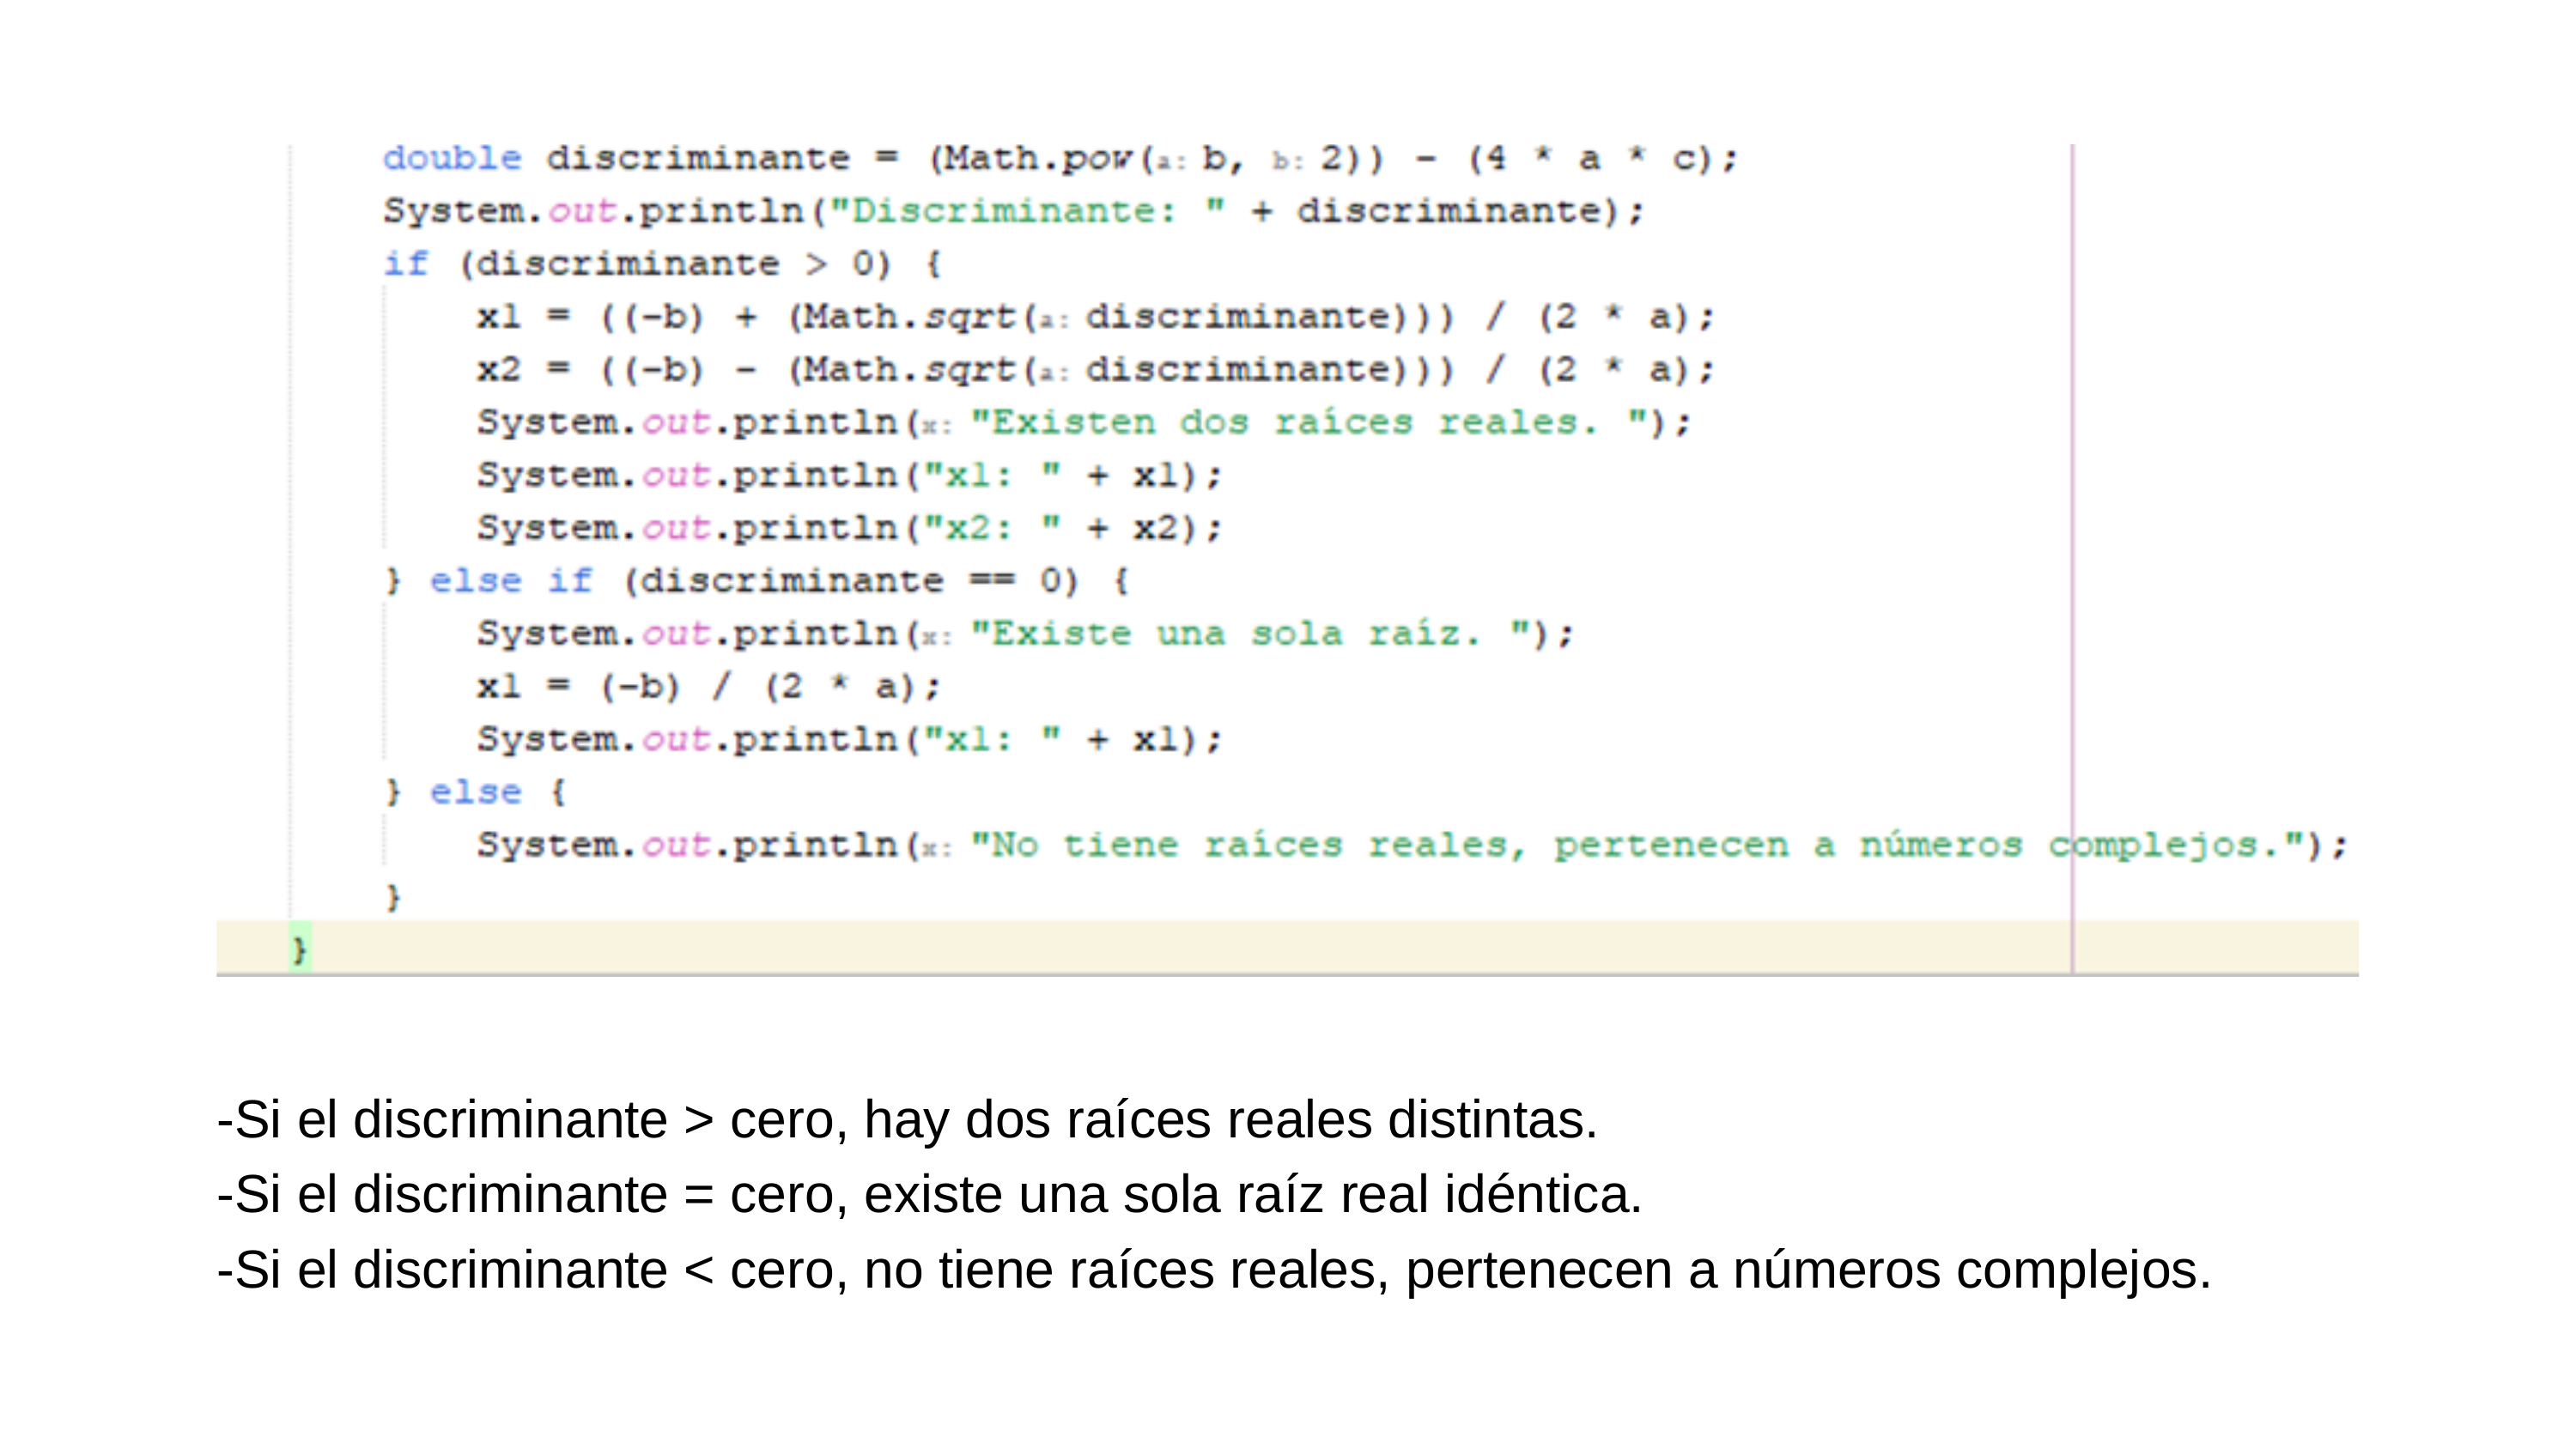

-Si el discriminante > cero, hay dos raíces reales distintas.
-Si el discriminante = cero, existe una sola raíz real idéntica.
-Si el discriminante < cero, no tiene raíces reales, pertenecen a números complejos.